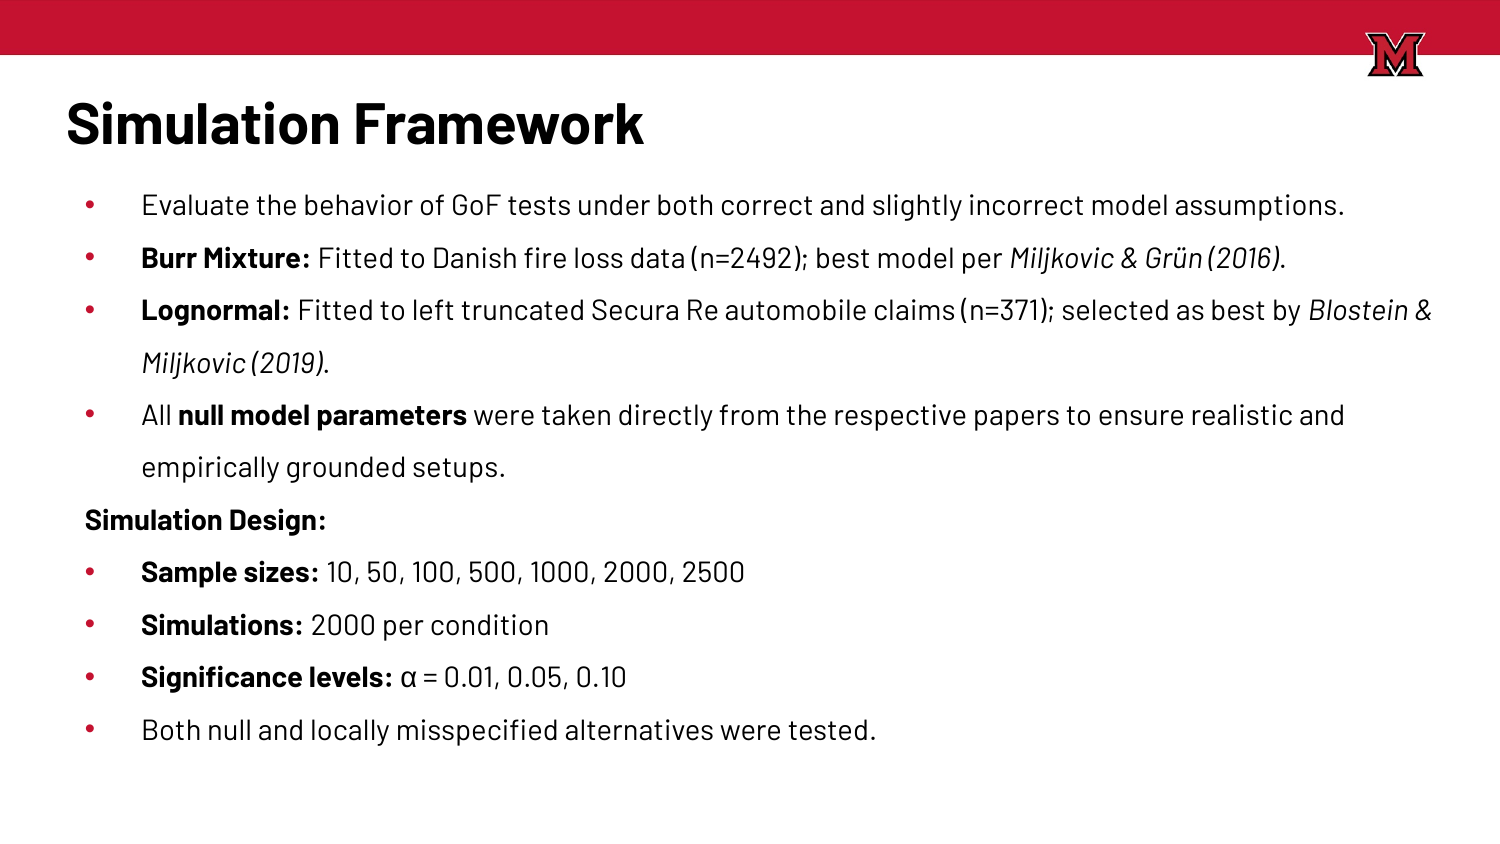

# Simulation Framework
Evaluate the behavior of GoF tests under both correct and slightly incorrect model assumptions.
Burr Mixture: Fitted to Danish fire loss data (n=2492); best model per Miljkovic & Grün (2016).
Lognormal: Fitted to left truncated Secura Re automobile claims (n=371); selected as best by Blostein & Miljkovic (2019).
All null model parameters were taken directly from the respective papers to ensure realistic and empirically grounded setups.
Simulation Design:
Sample sizes: 10, 50, 100, 500, 1000, 2000, 2500
Simulations: 2000 per condition
Significance levels: α = 0.01, 0.05, 0.10
Both null and locally misspecified alternatives were tested.